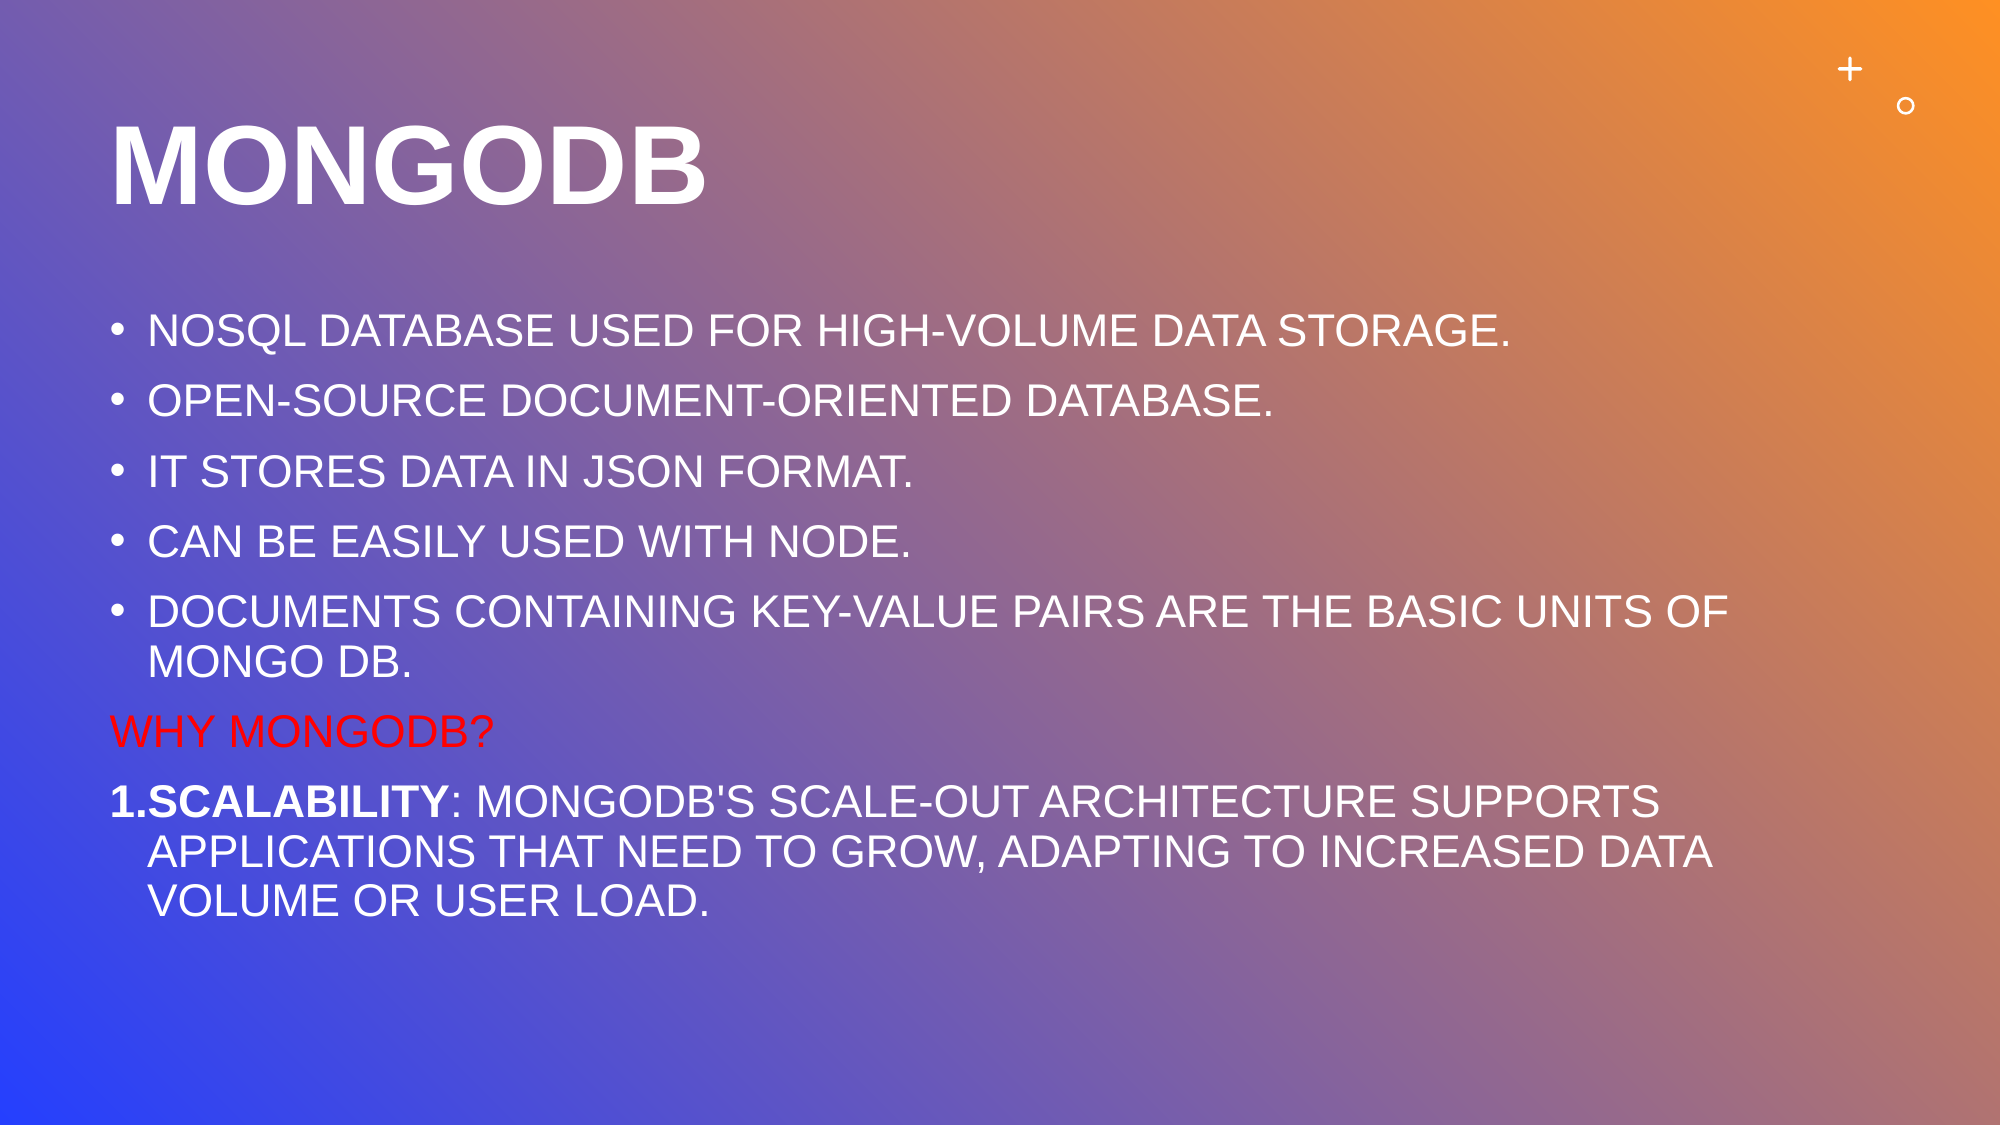

# MONGODB
NOSQL DATABASE USED FOR HIGH-VOLUME DATA STORAGE.
OPEN-SOURCE DOCUMENT-ORIENTED DATABASE.
IT STORES DATA IN JSON FORMAT.
CAN BE EASILY USED WITH NODE.
DOCUMENTS CONTAINING KEY-VALUE PAIRS ARE THE BASIC UNITS OF MONGO DB.
WHY MONGODB?
SCALABILITY: MONGODB'S SCALE-OUT ARCHITECTURE SUPPORTS APPLICATIONS THAT NEED TO GROW, ADAPTING TO INCREASED DATA VOLUME OR USER LOAD.